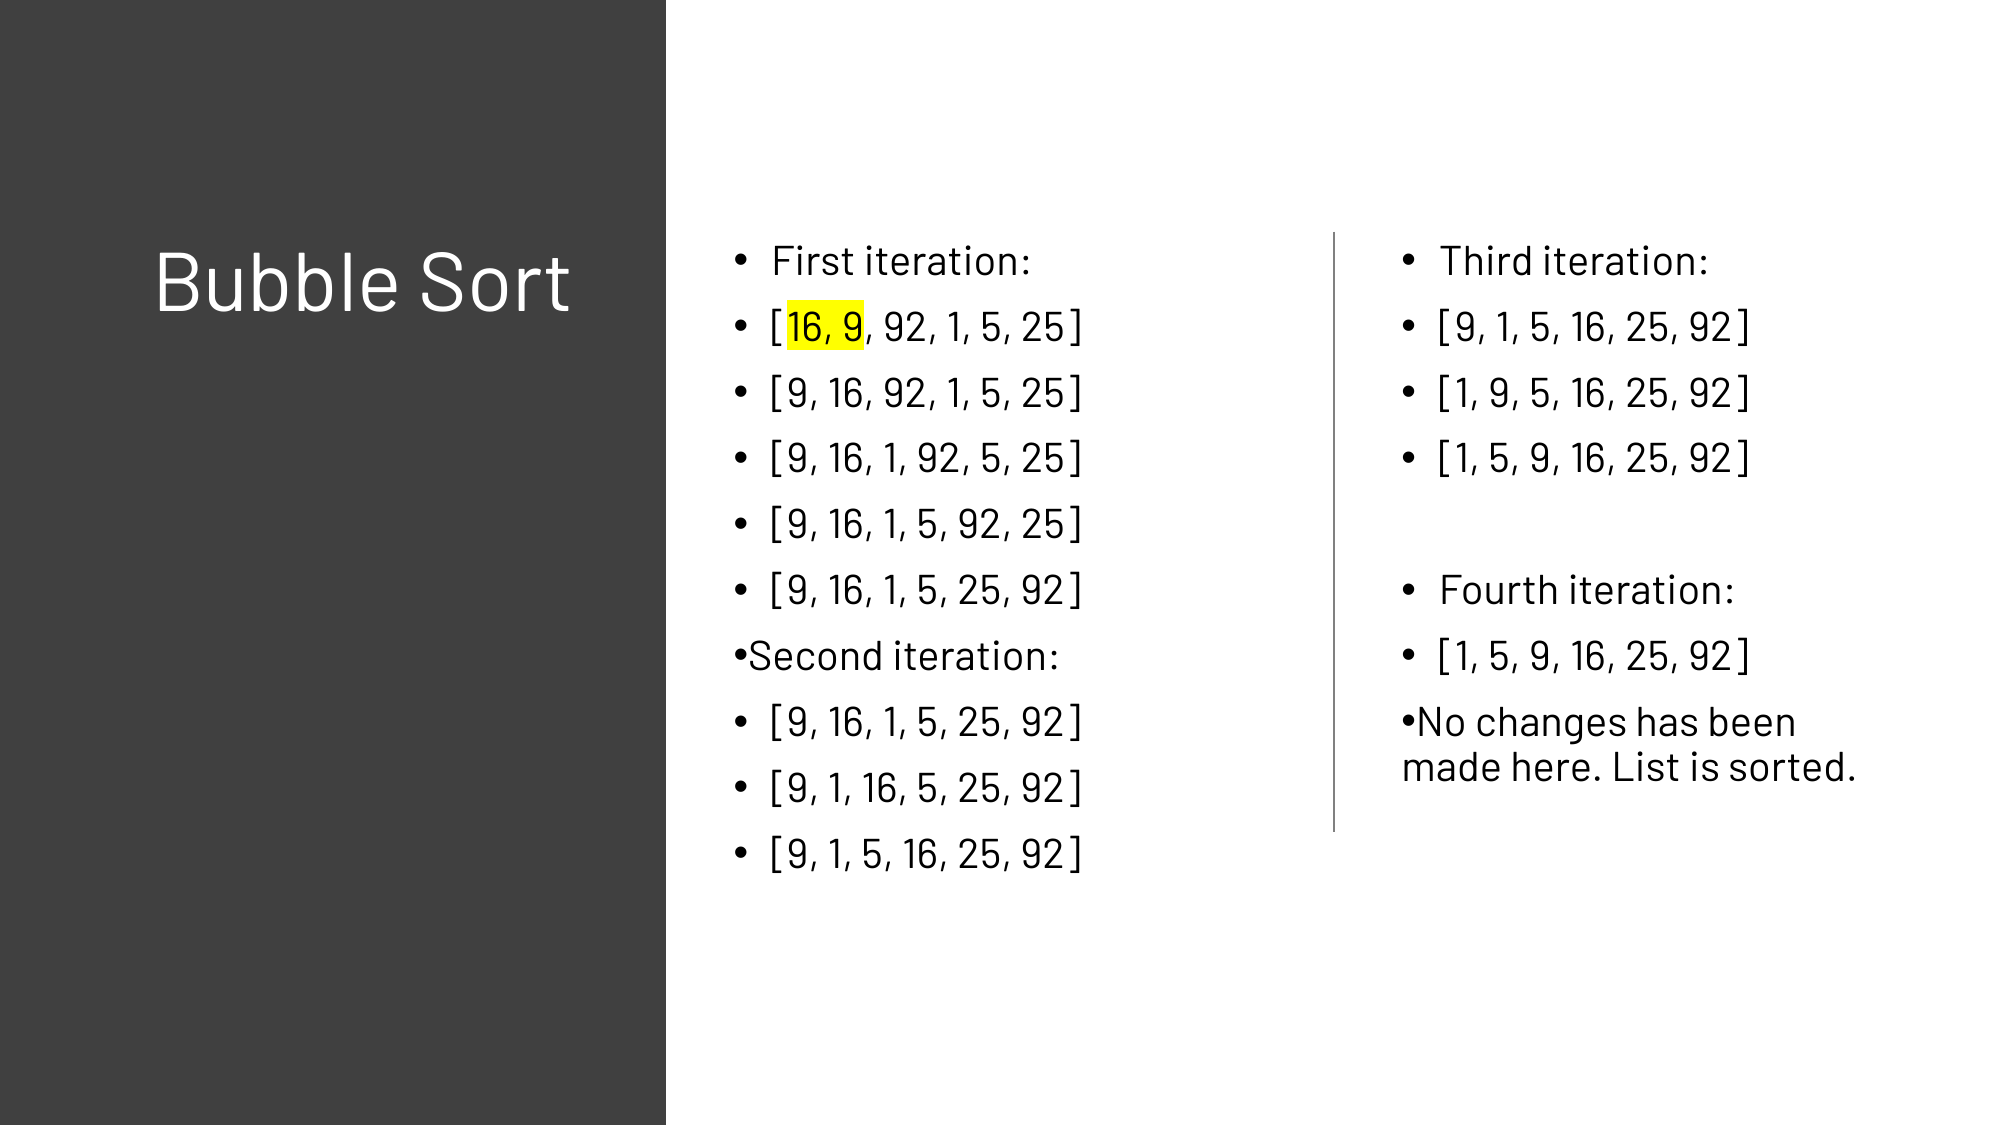

# Bubble Sort
First iteration:
[16, 9, 92, 1, 5, 25]
[9, 16, 92, 1, 5, 25]
[9, 16, 1, 92, 5, 25]
[9, 16, 1, 5, 92, 25]
[9, 16, 1, 5, 25, 92]
Second iteration:
[9, 16, 1, 5, 25, 92]
[9, 1, 16, 5, 25, 92]
[9, 1, 5, 16, 25, 92]

Third iteration:
[9, 1, 5, 16, 25, 92]
[1, 9, 5, 16, 25, 92]
[1, 5, 9, 16, 25, 92]

Fourth iteration:
[1, 5, 9, 16, 25, 92]
No changes has been made here. List is sorted.